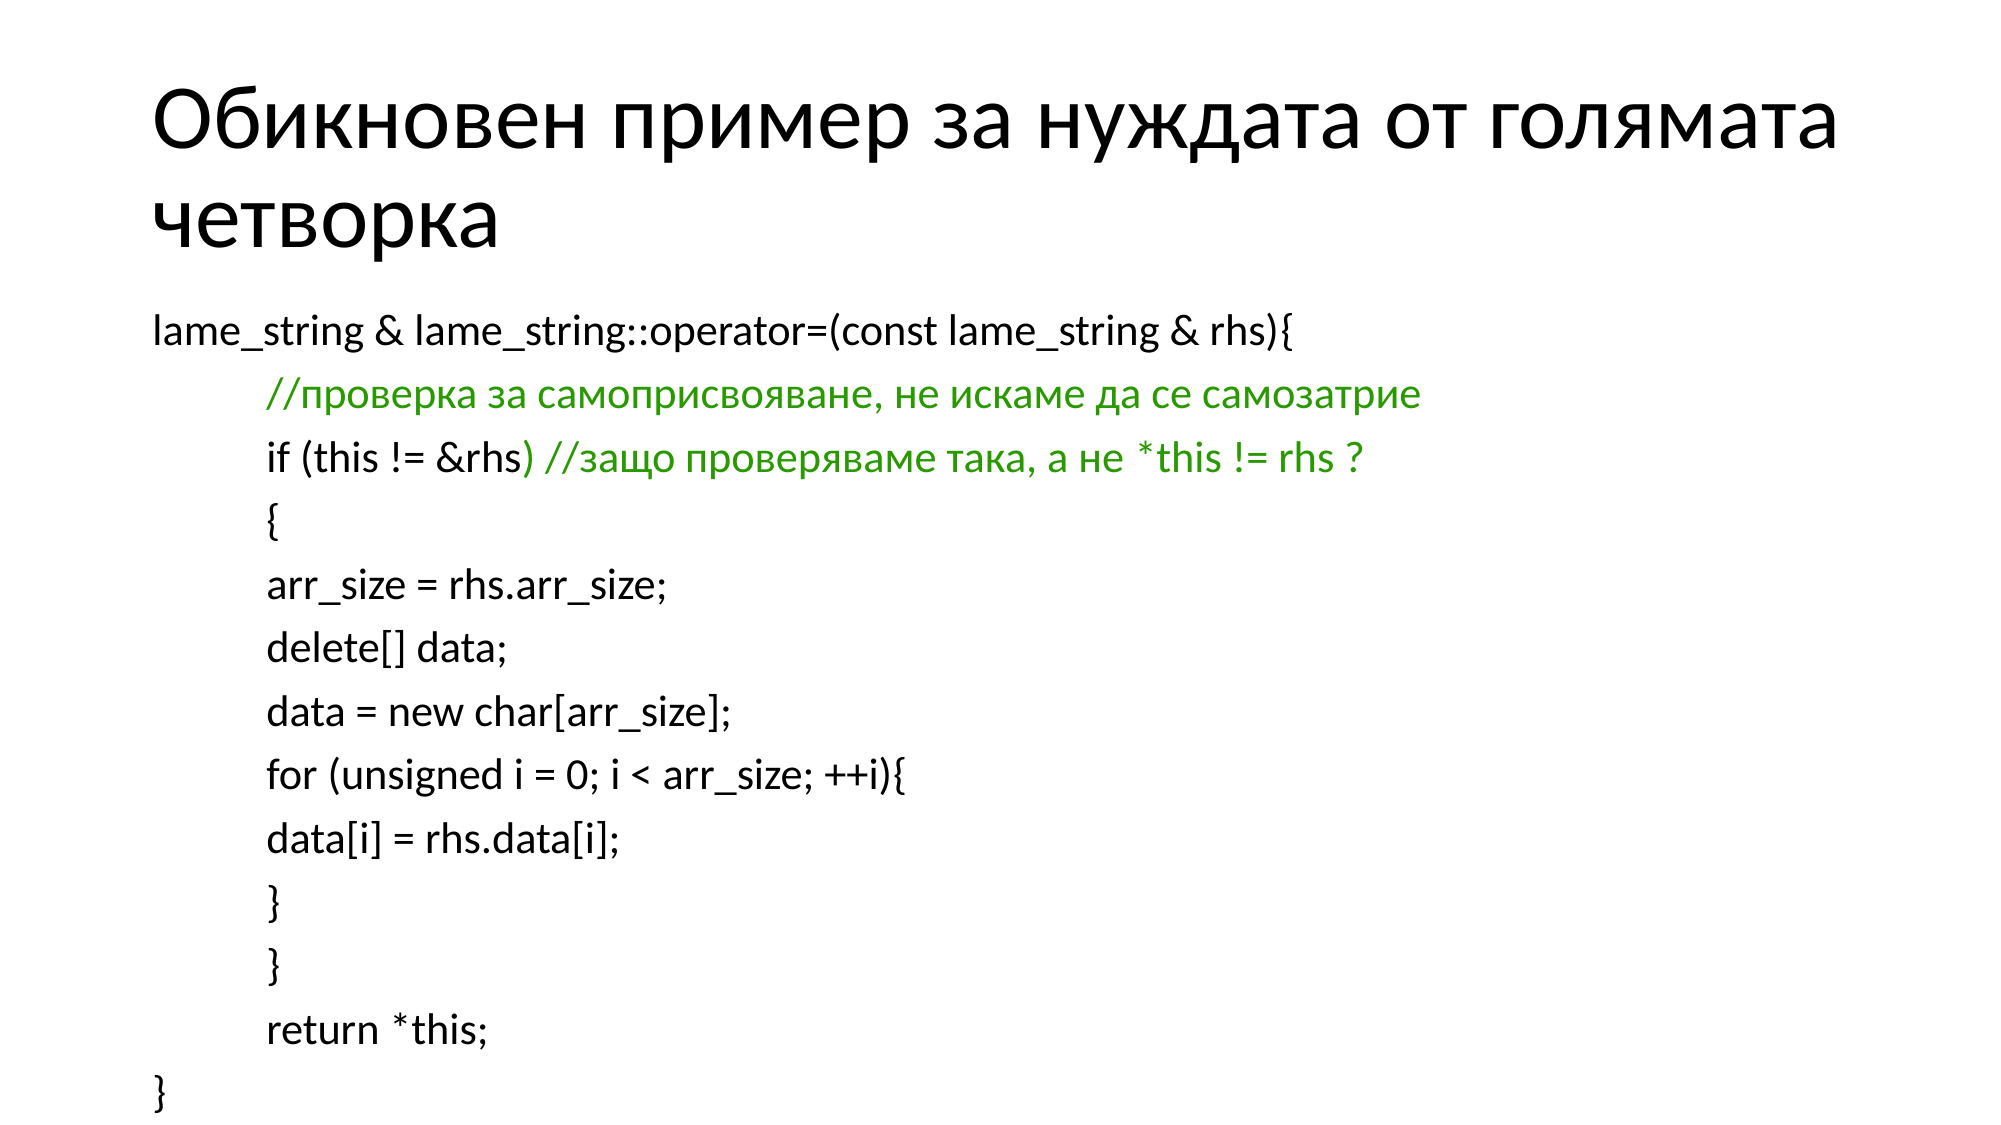

# Обикновен пример за нуждата от голямата четворка
lame_string & lame_string::operator=(const lame_string & rhs){
	//проверка за самоприсвояване, не искаме да се самозатрие
	if (this != &rhs) //защо проверяваме така, а не *this != rhs ?
	{
		arr_size = rhs.arr_size;
		delete[] data;
		data = new char[arr_size];
		for (unsigned i = 0; i < arr_size; ++i){
			data[i] = rhs.data[i];
		}
	}
	return *this;
}